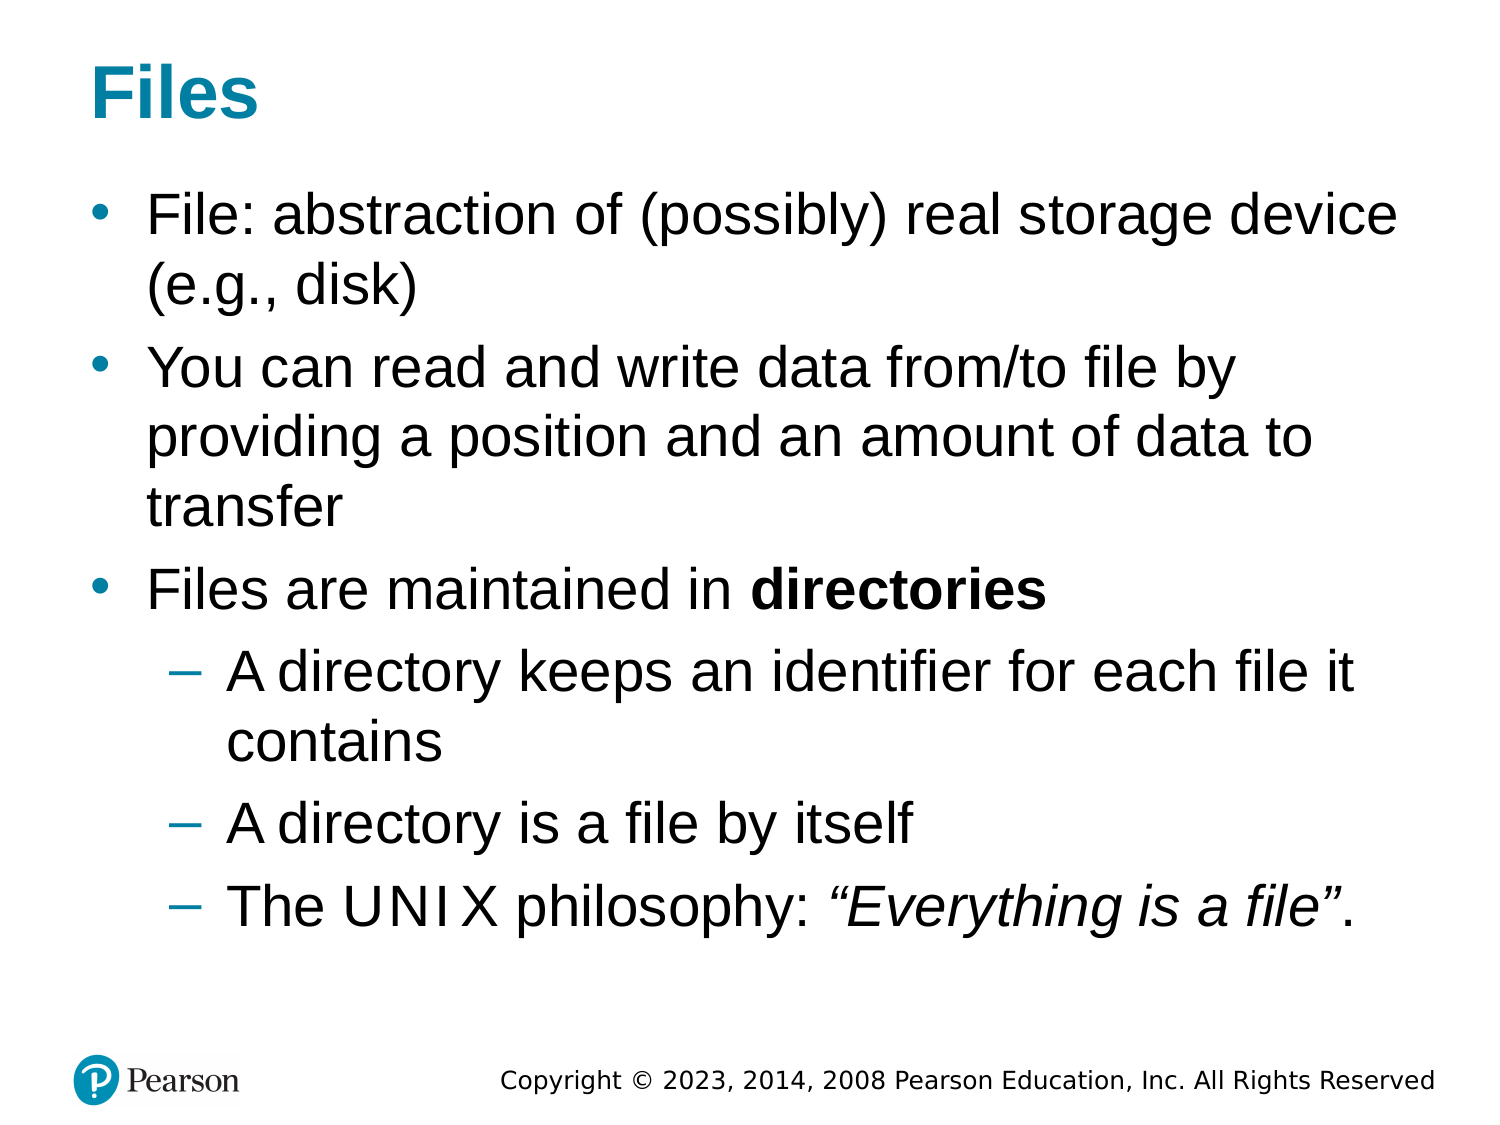

# Files
File: abstraction of (possibly) real storage device (e.g., disk)
You can read and write data from/to file by providing a position and an amount of data to transfer
Files are maintained in directories
A directory keeps an identifier for each file it contains
A directory is a file by itself
The U N I X philosophy: “Everything is a file”.